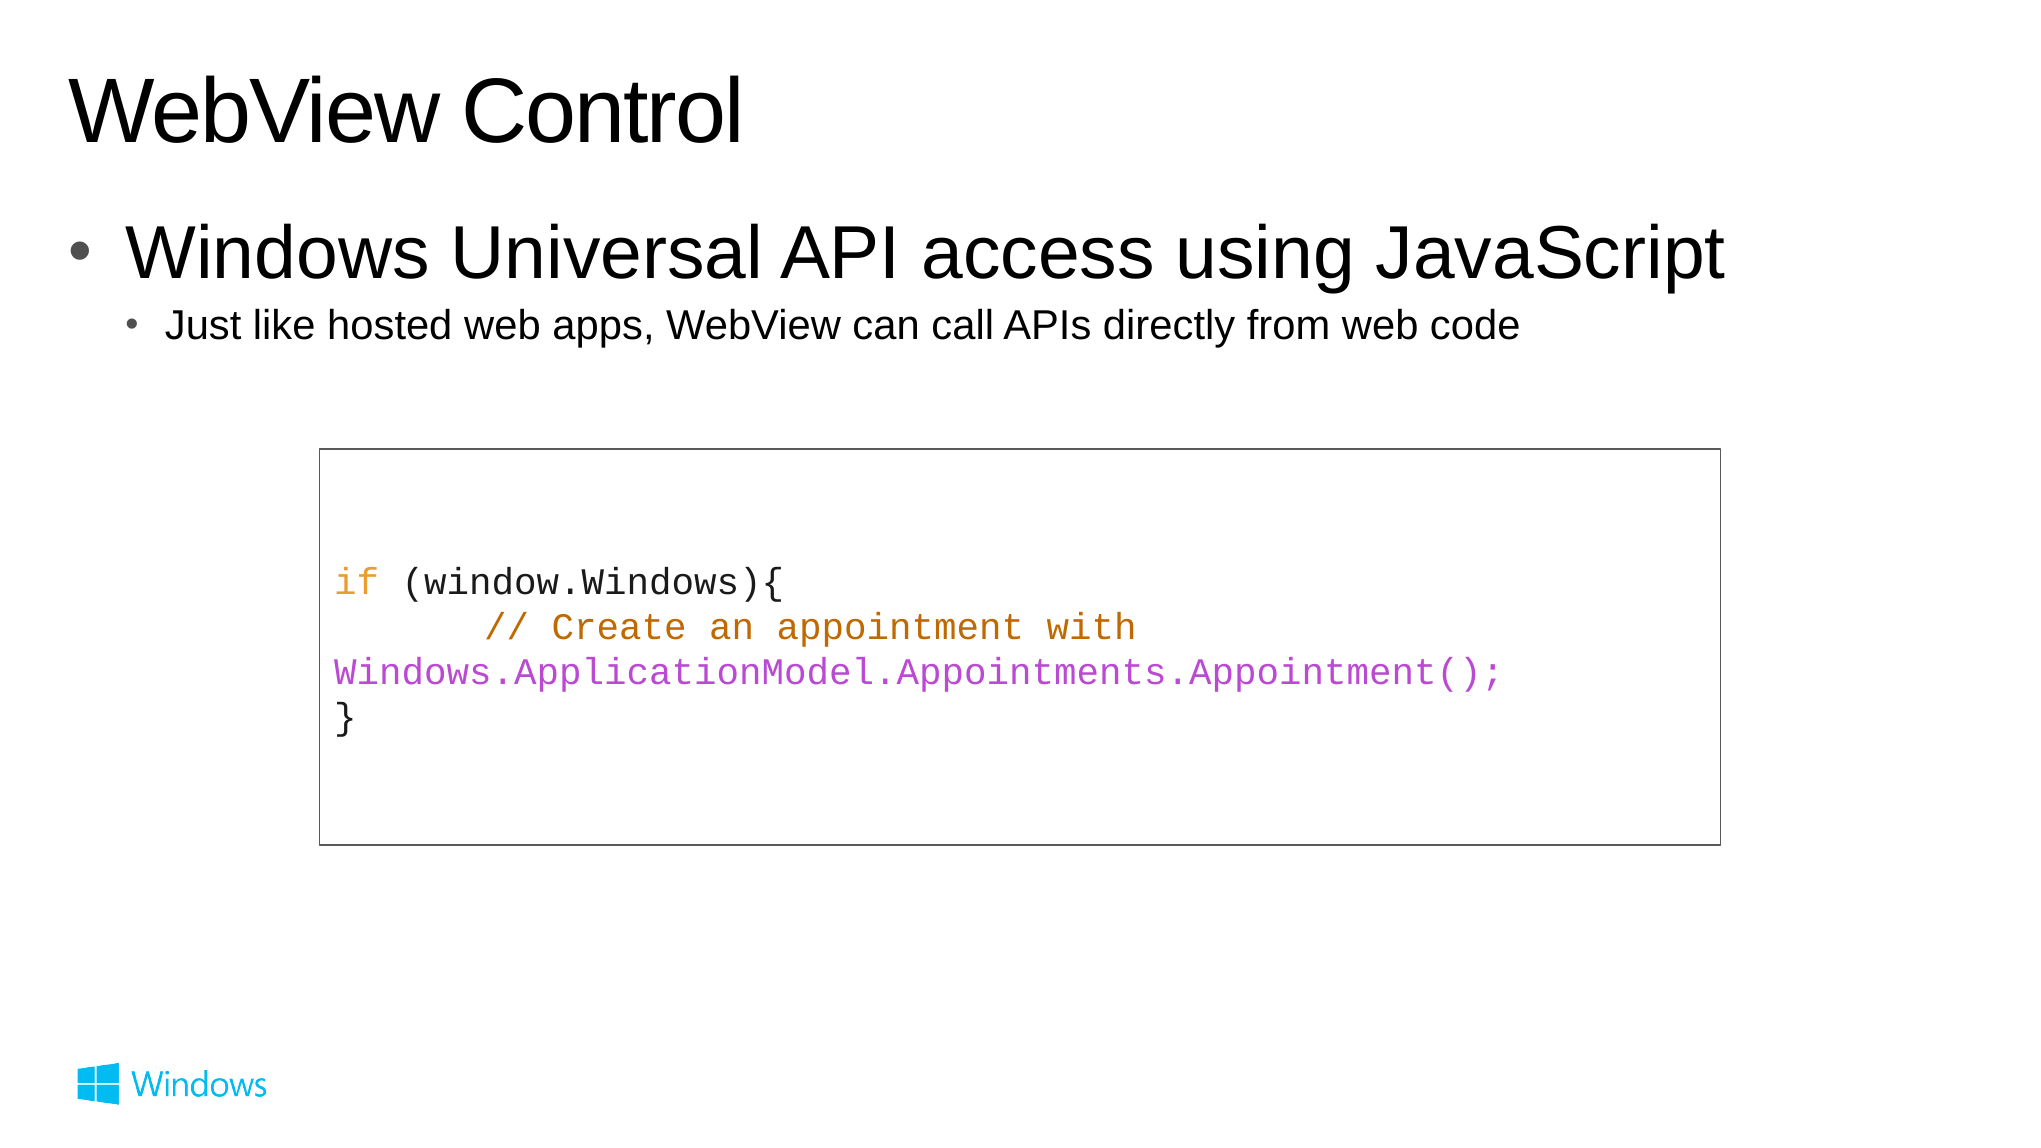

# WebView Control
Windows Universal API access using JavaScript
Just like hosted web apps, WebView can call APIs directly from web code
if (window.Windows){
	// Create an appointment with 	Windows.ApplicationModel.Appointments.Appointment();
}